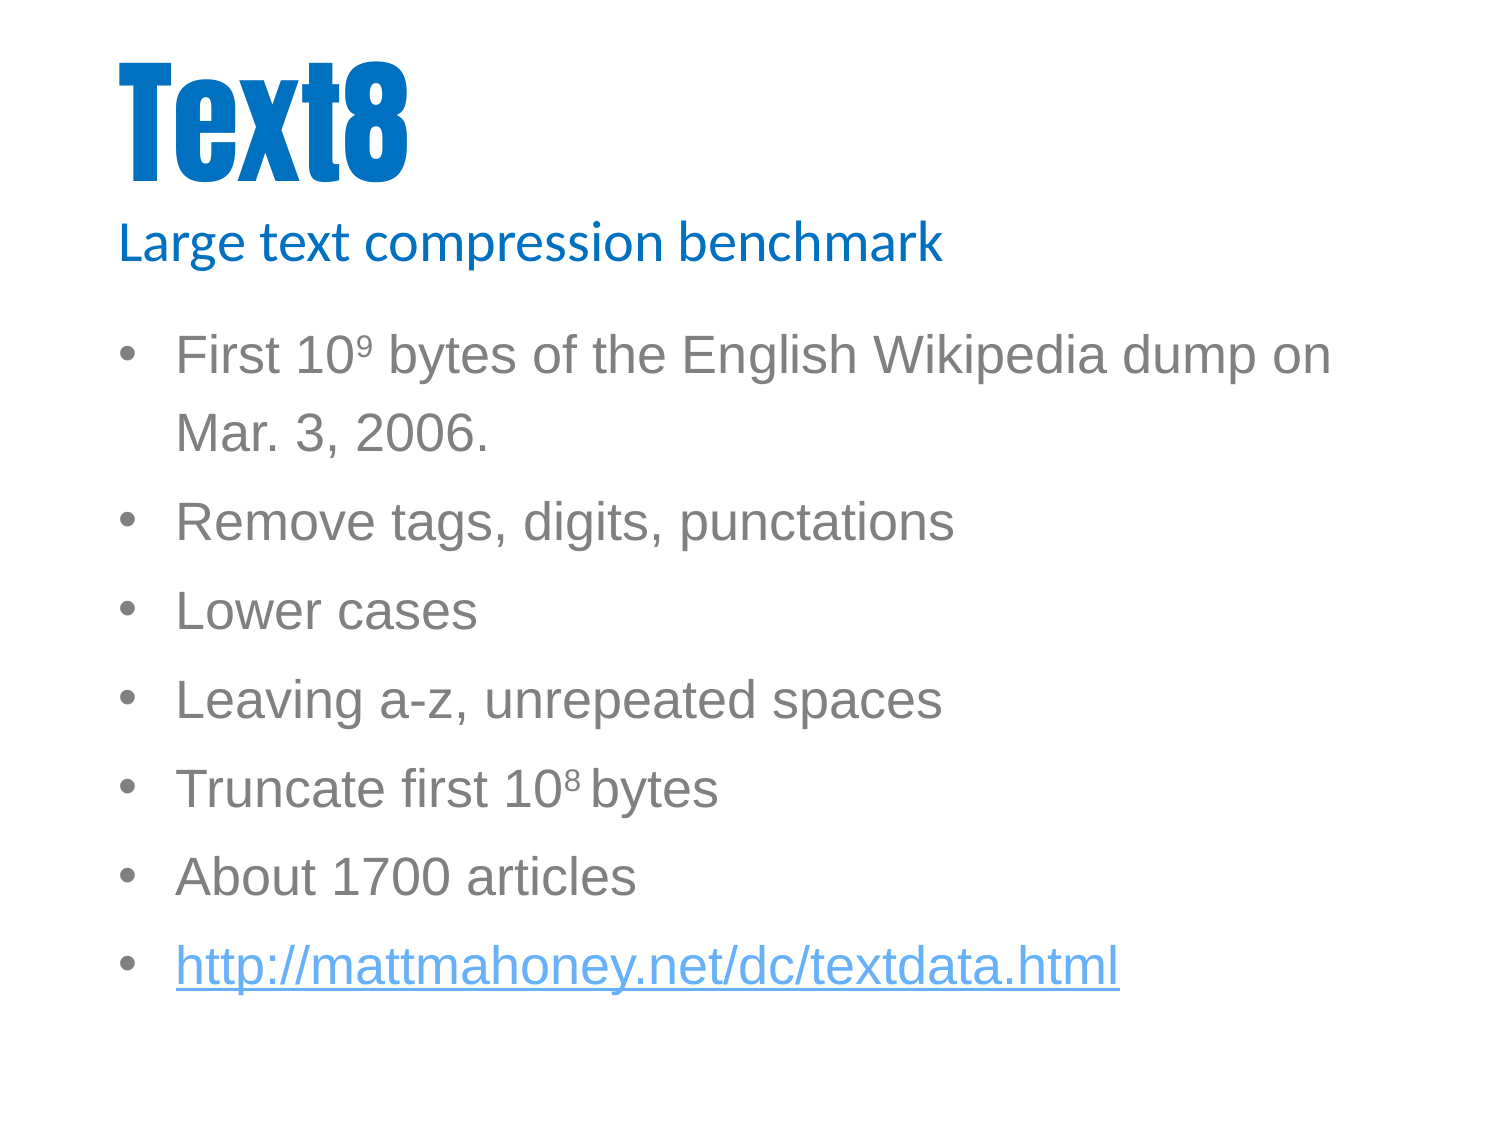

# Text8 Large text compression benchmark
First 109 bytes of the English Wikipedia dump on Mar. 3, 2006.
Remove tags, digits, punctations
Lower cases
Leaving a-z, unrepeated spaces
Truncate first 108 bytes
About 1700 articles
http://mattmahoney.net/dc/textdata.html